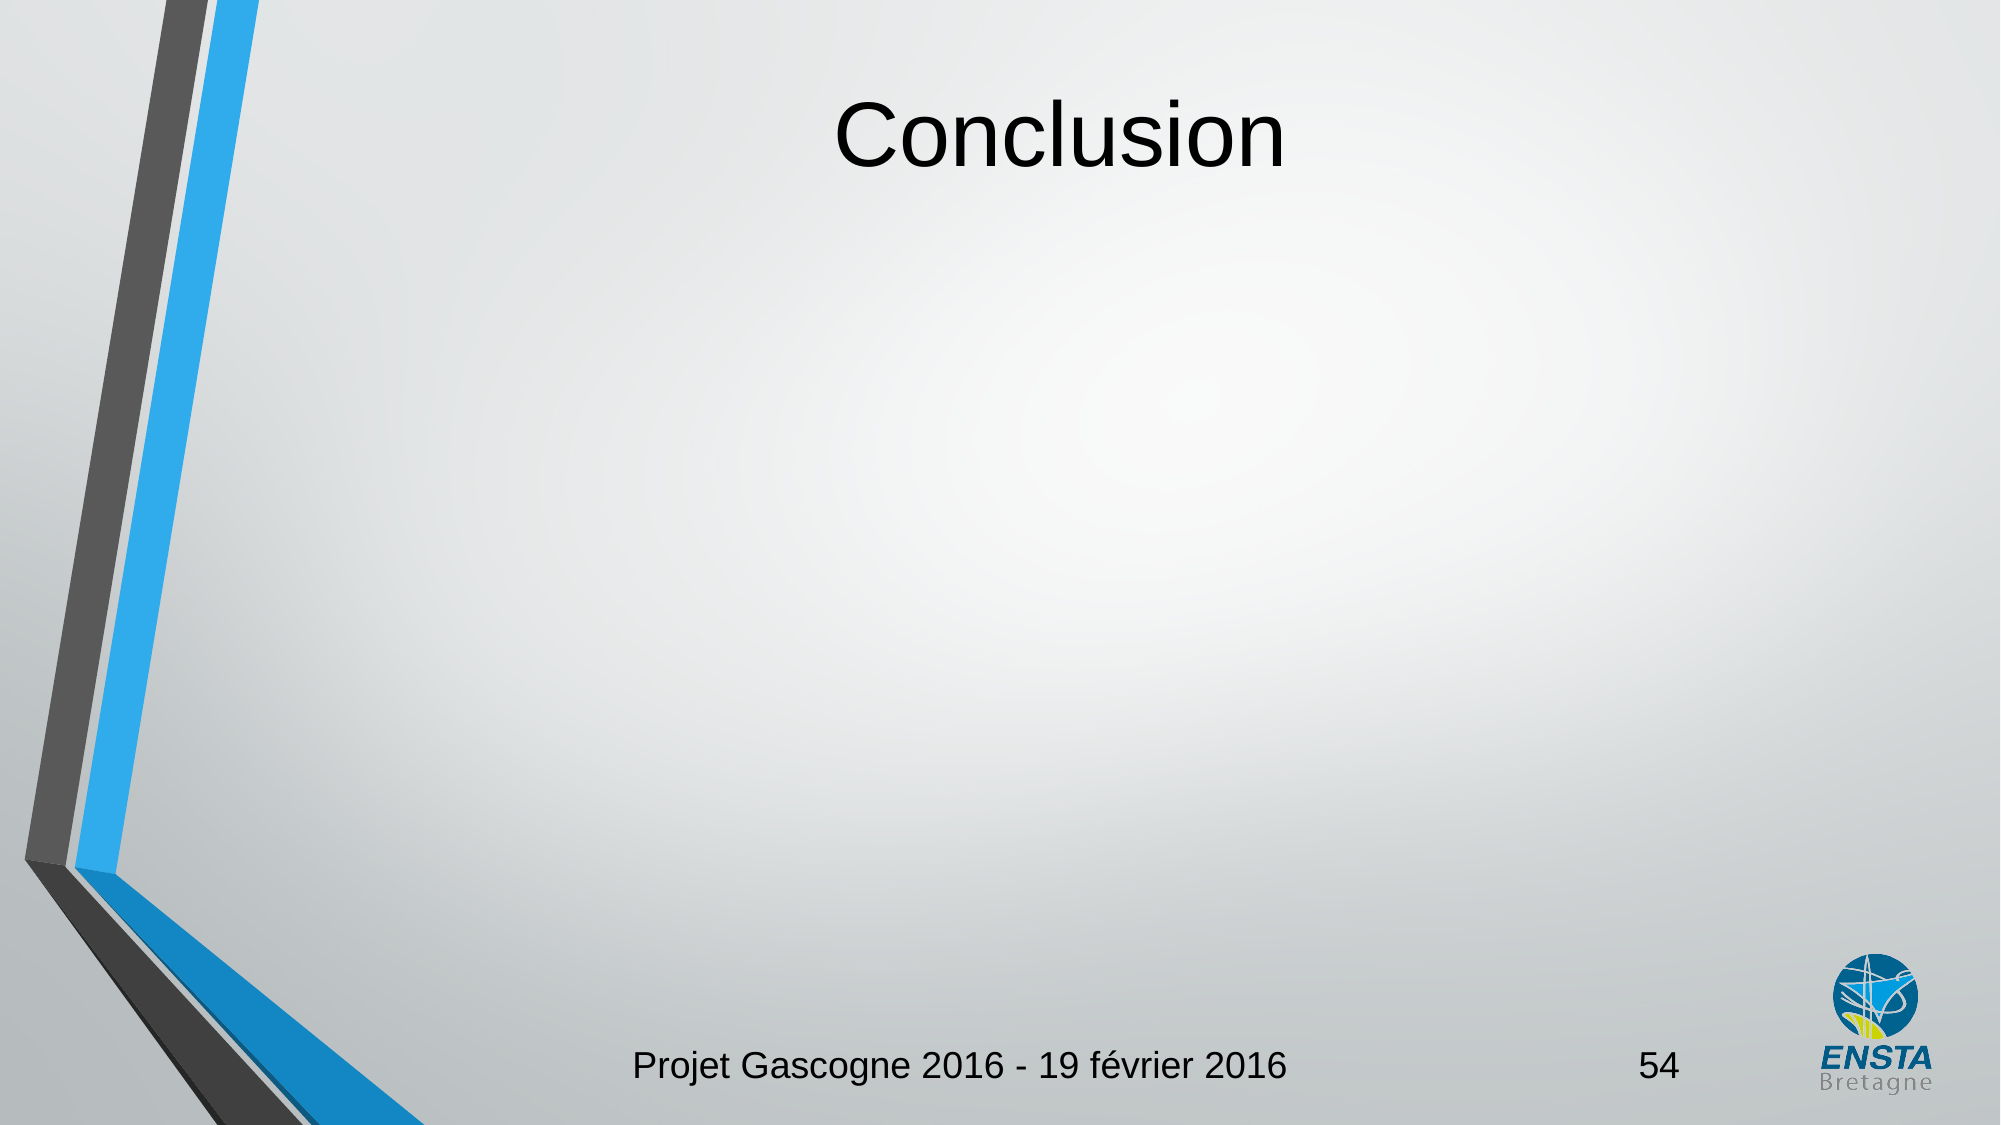

# Conclusion

54
Projet Gascogne 2016 - 19 février 2016